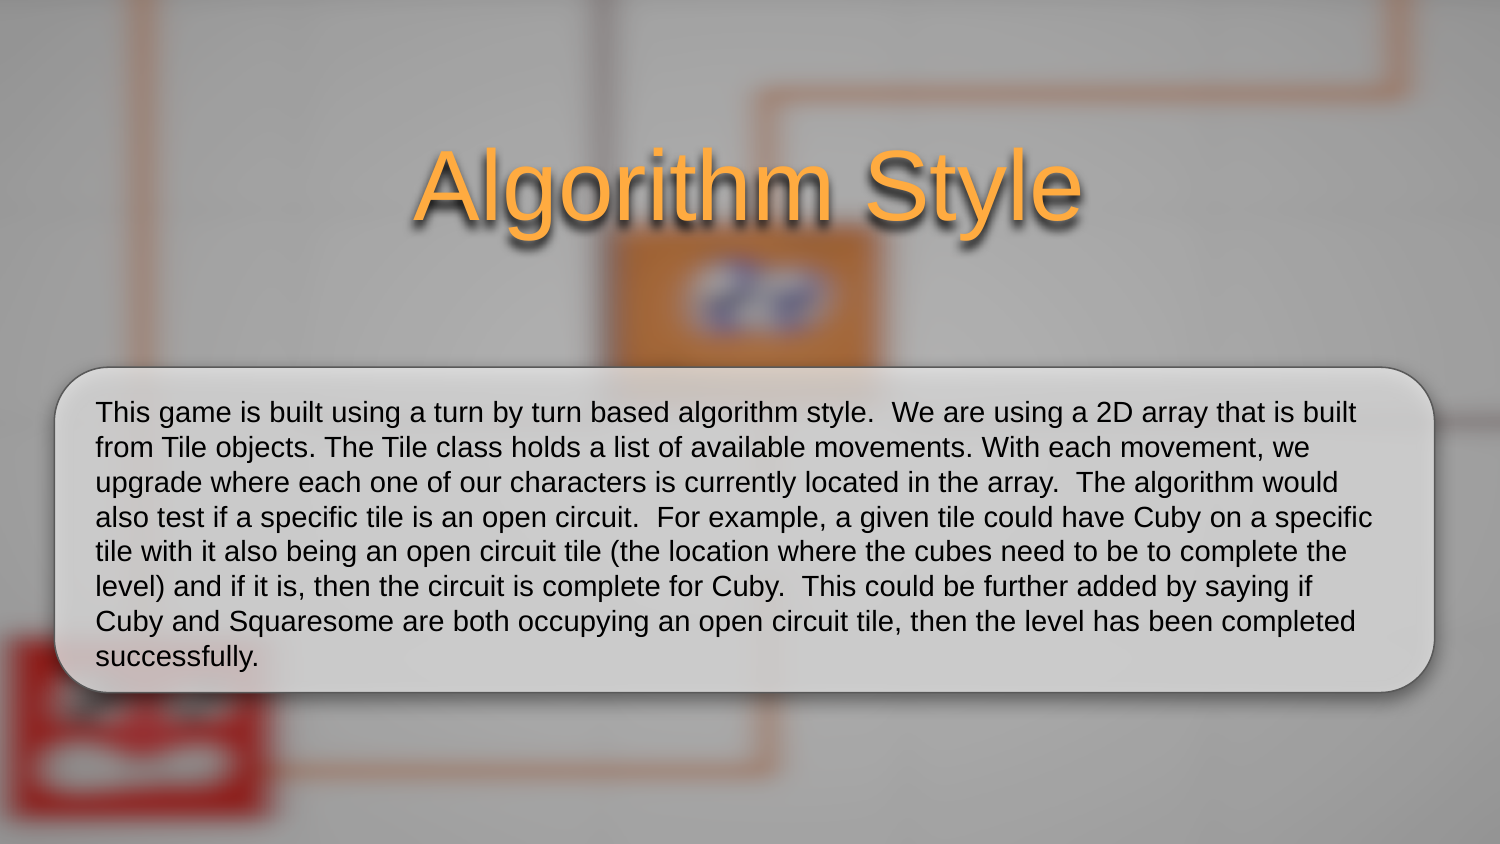

Algorithm Style

This game is built using a turn by turn based algorithm style.  We are using a 2D array that is built from Tile objects. The Tile class holds a list of available movements. With each movement, we upgrade where each one of our characters is currently located in the array.  The algorithm would also test if a specific tile is an open circuit.  For example, a given tile could have Cuby on a specific tile with it also being an open circuit tile (the location where the cubes need to be to complete the level) and if it is, then the circuit is complete for Cuby.  This could be further added by saying if Cuby and Squaresome are both occupying an open circuit tile, then the level has been completed successfully.